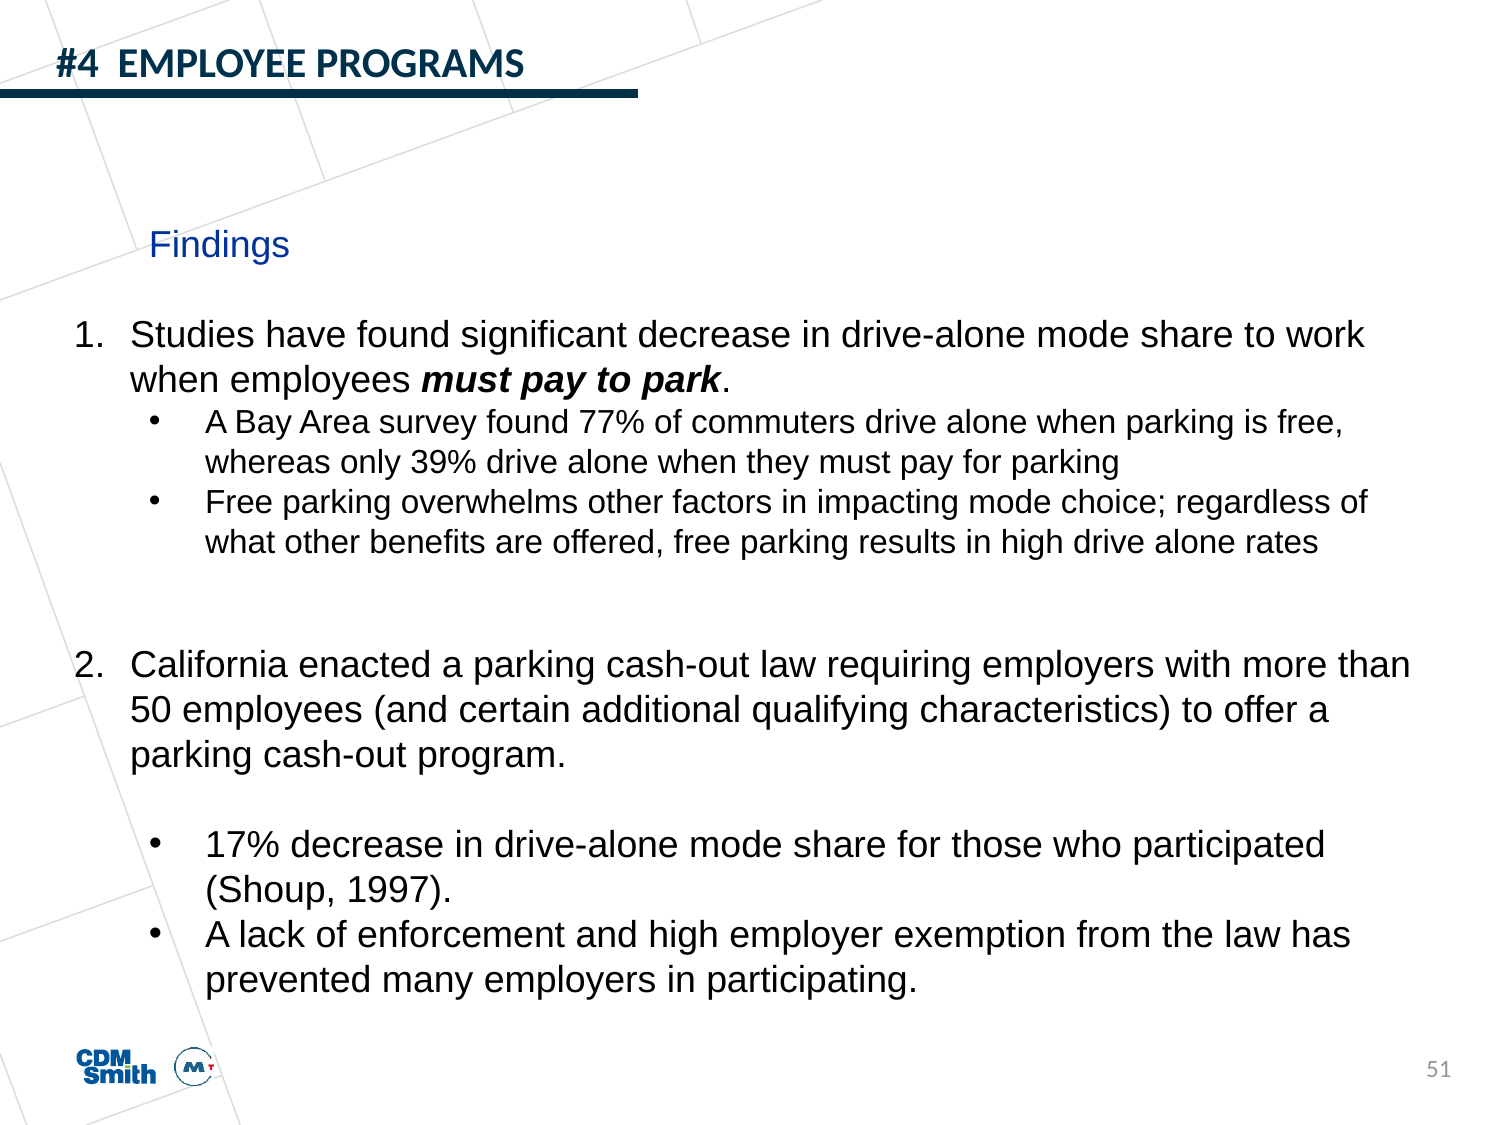

#4  EMPLOYEE PROGRAMS
Findings

Studies have found significant decrease in drive-alone mode share to work when employees must pay to park.
A Bay Area survey found 77% of commuters drive alone when parking is free, whereas only 39% drive alone when they must pay for parking
Free parking overwhelms other factors in impacting mode choice; regardless of what other benefits are offered, free parking results in high drive alone rates

California enacted a parking cash-out law requiring employers with more than 50 employees (and certain additional qualifying characteristics) to offer a parking cash-out program.

17% decrease in drive-alone mode share for those who participated (Shoup, 1997).
A lack of enforcement and high employer exemption from the law has prevented many employers in participating.

51